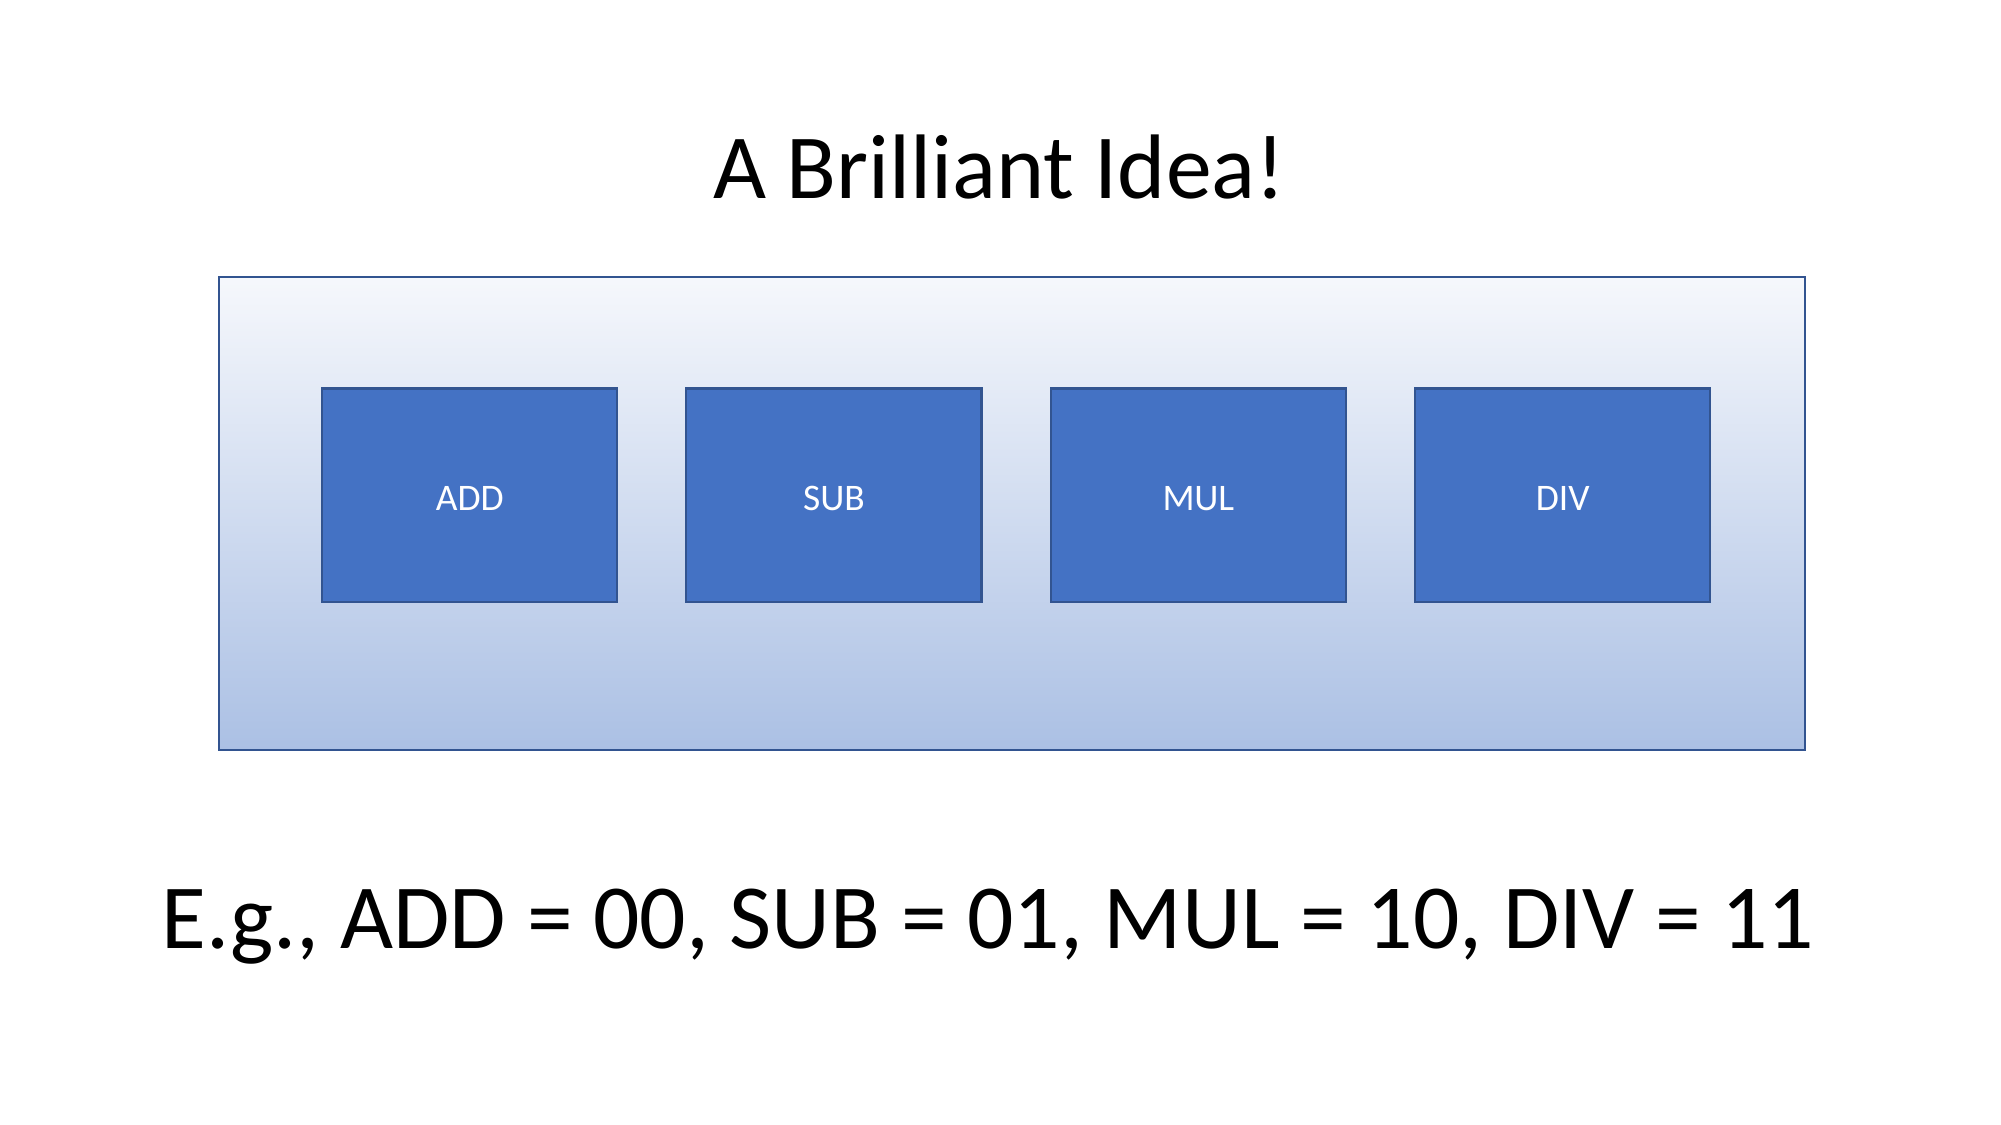

# A Brilliant Idea!

ADD
SUB
MUL
DIV
E.g., ADD = 00, SUB = 01, MUL = 10, DIV = 11